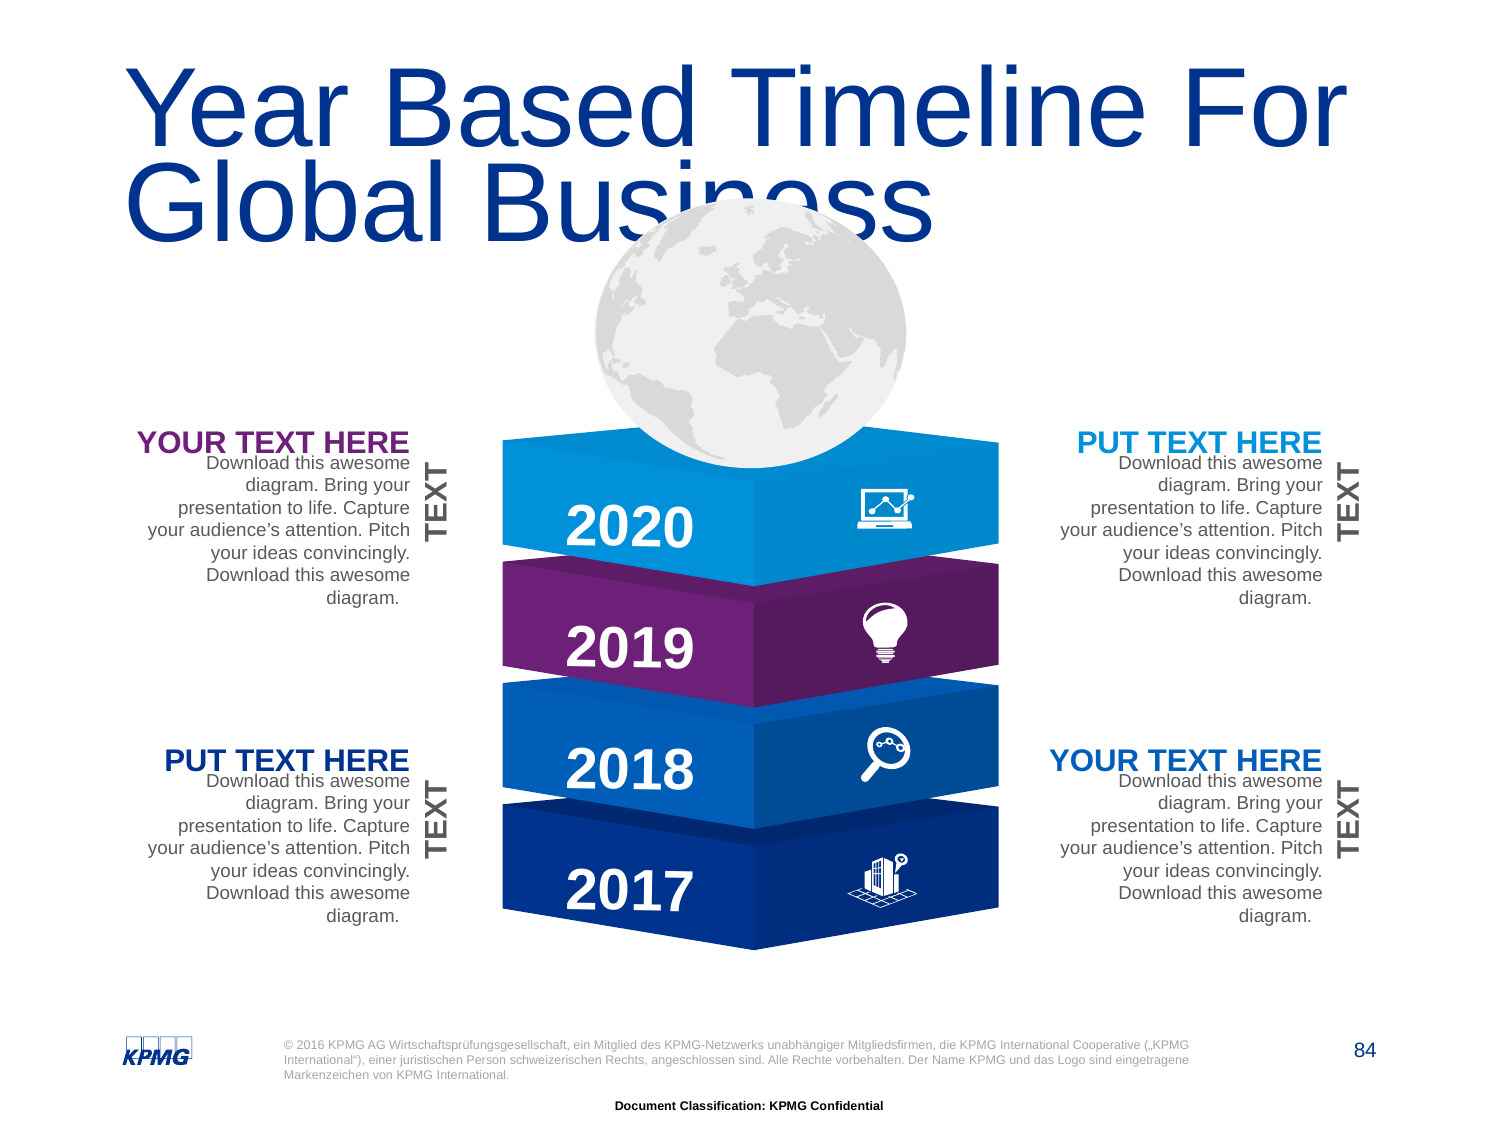

# Year Based Timeline For Global Business

2020

2019

2018

2017

YOUR TEXT HERE
Download this awesome diagram. Bring your presentation to life. Capture your audience’s attention. Pitch your ideas convincingly. Download this awesome diagram.
TEXT
PUT TEXT HERE
Download this awesome diagram. Bring your presentation to life. Capture your audience’s attention. Pitch your ideas convincingly. Download this awesome diagram.
TEXT
PUT TEXT HERE
Download this awesome diagram. Bring your presentation to life. Capture your audience’s attention. Pitch your ideas convincingly. Download this awesome diagram.
TEXT
YOUR TEXT HERE
Download this awesome diagram. Bring your presentation to life. Capture your audience’s attention. Pitch your ideas convincingly. Download this awesome diagram.
TEXT